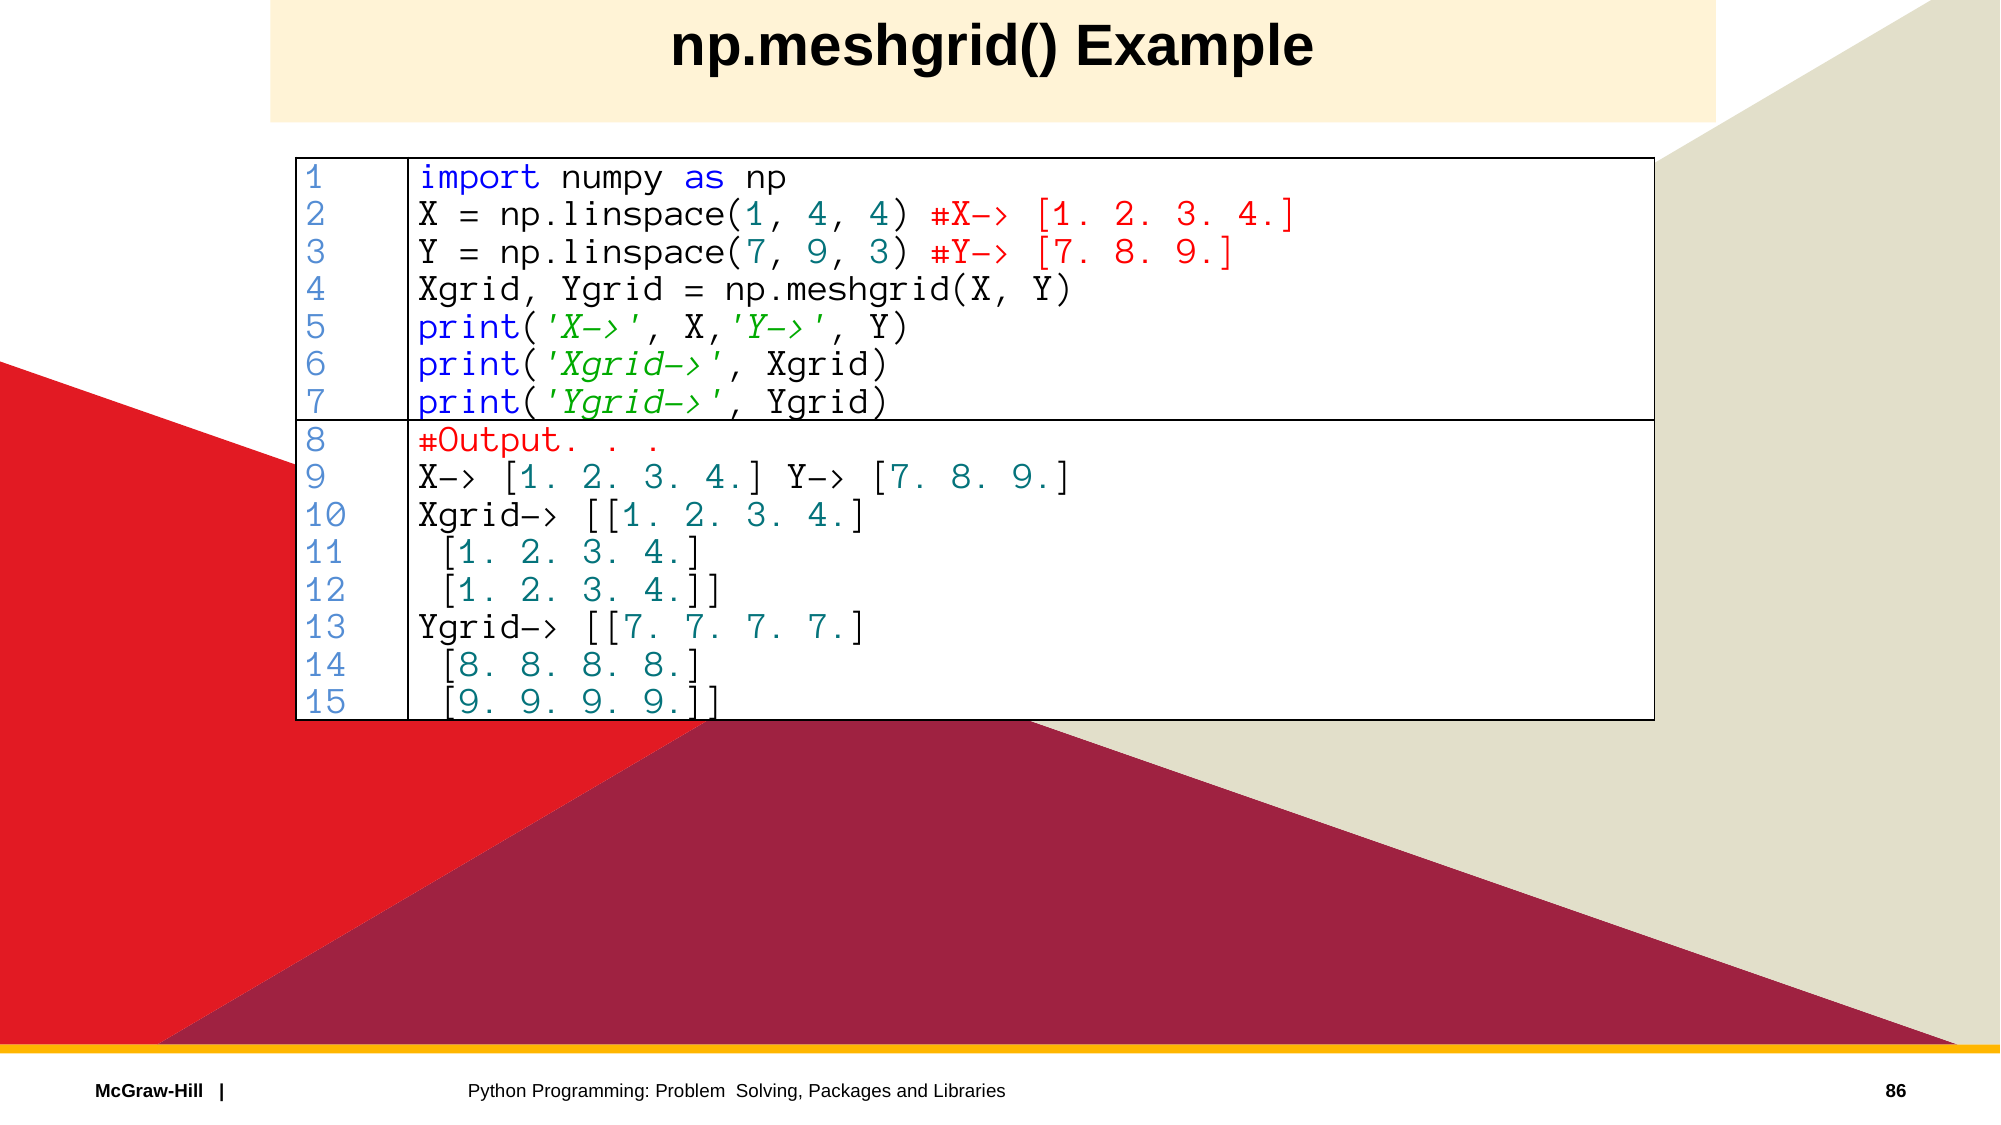

# np.meshgrid() Example
| 1 2 3 4 5 6 7 | import numpy as np X = np.linspace(1, 4, 4) #X-> [1. 2. 3. 4.] Y = np.linspace(7, 9, 3) #Y-> [7. 8. 9.] Xgrid, Ygrid = np.meshgrid(X, Y) print('X->', X,'Y->', Y) print('Xgrid->', Xgrid) print('Ygrid->', Ygrid) |
| --- | --- |
| 8 9 10 11 12 13 14 15 | #Output. . . X-> [1. 2. 3. 4.] Y-> [7. 8. 9.] Xgrid-> [[1. 2. 3. 4.] [1. 2. 3. 4.] [1. 2. 3. 4.]] Ygrid-> [[7. 7. 7. 7.] [8. 8. 8. 8.] [9. 9. 9. 9.]] |
86
Python Programming: Problem  Solving, Packages and Libraries